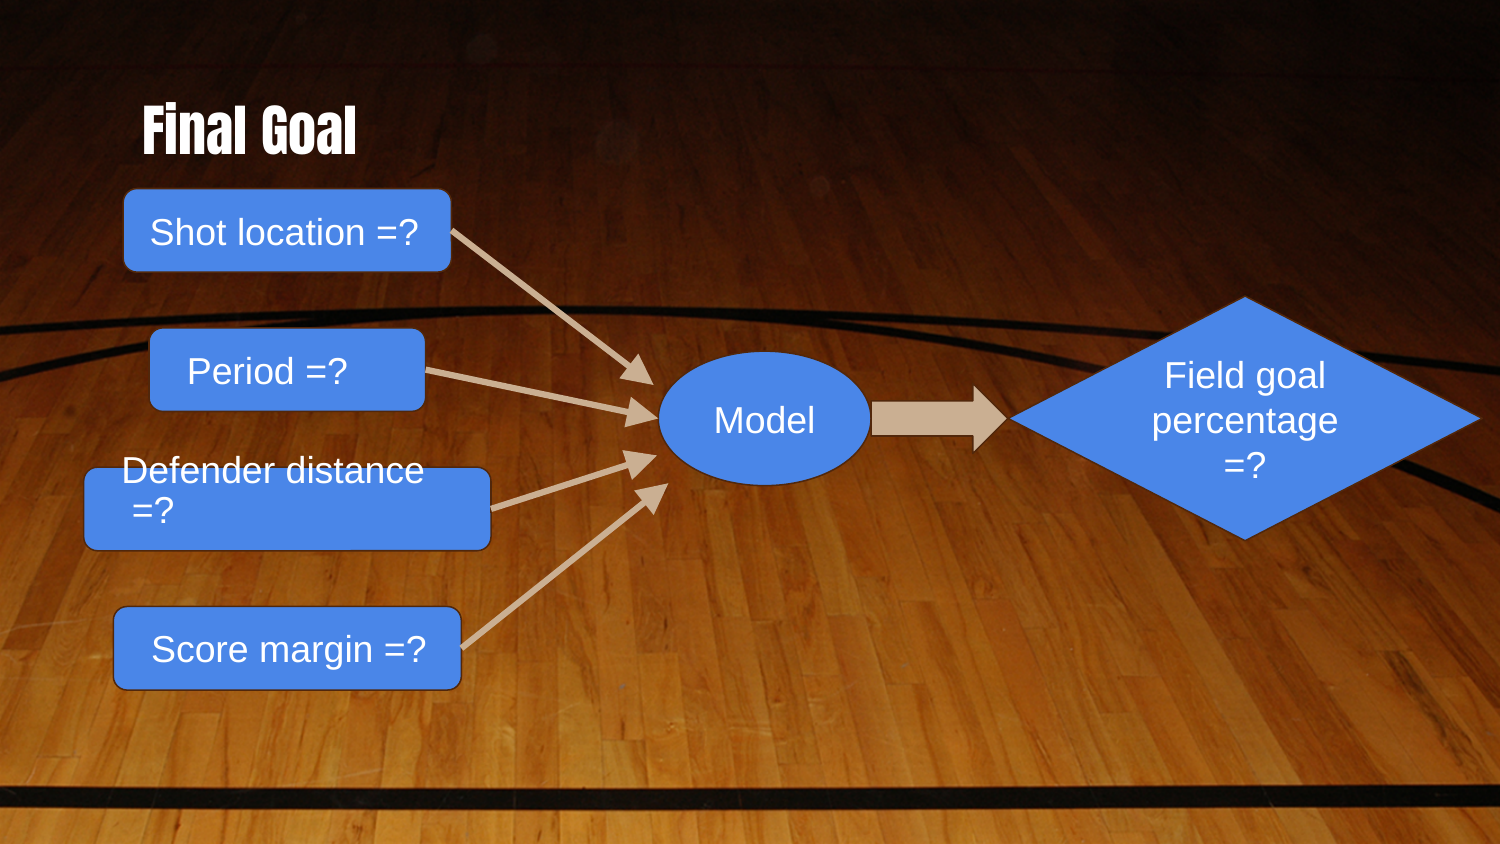

# Final Goal
Shot location =?
Field goal percentage =?
Period =?
Model

Defender distance =?
Score margin =?